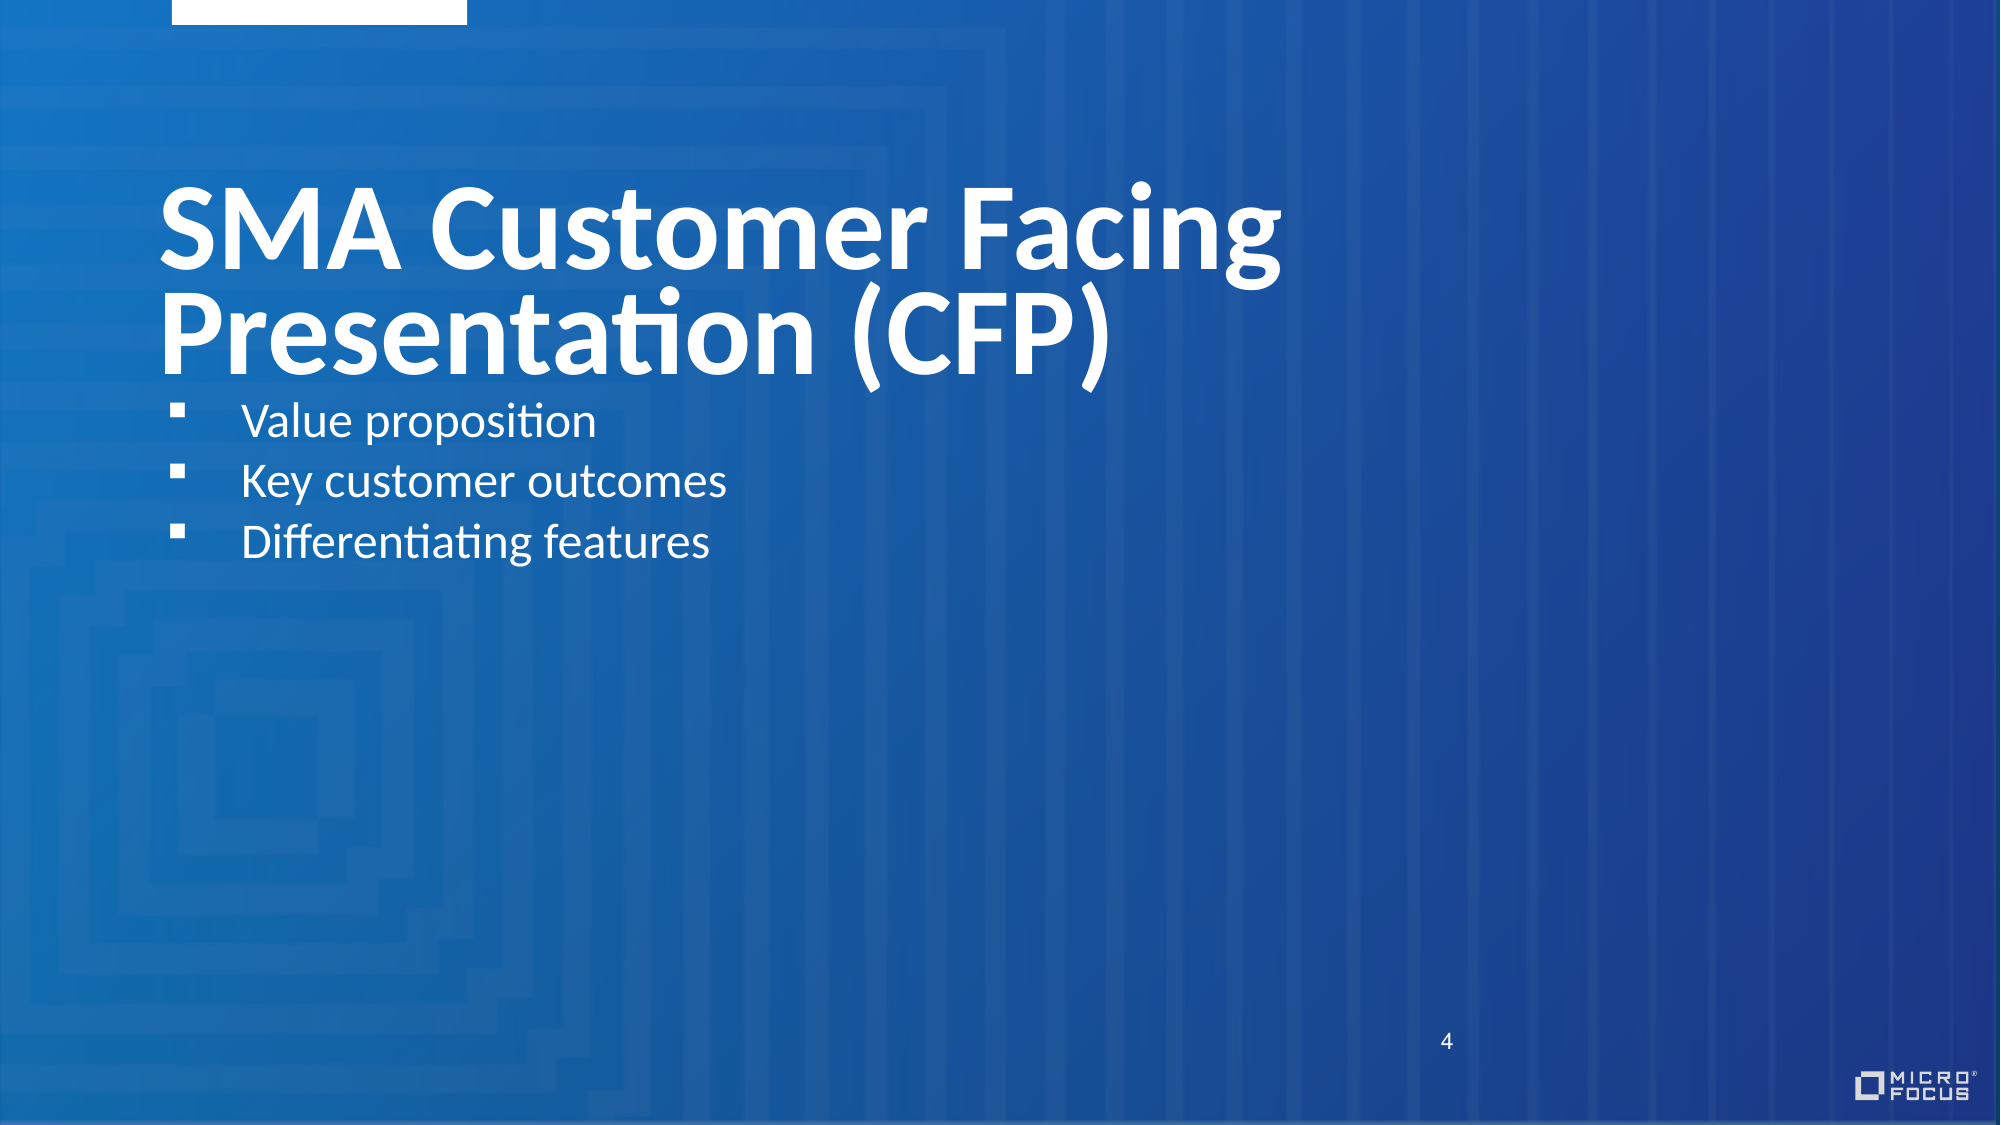

# SMA Customer Facing Presentation (CFP)
Value proposition
Key customer outcomes
Differentiating features
4